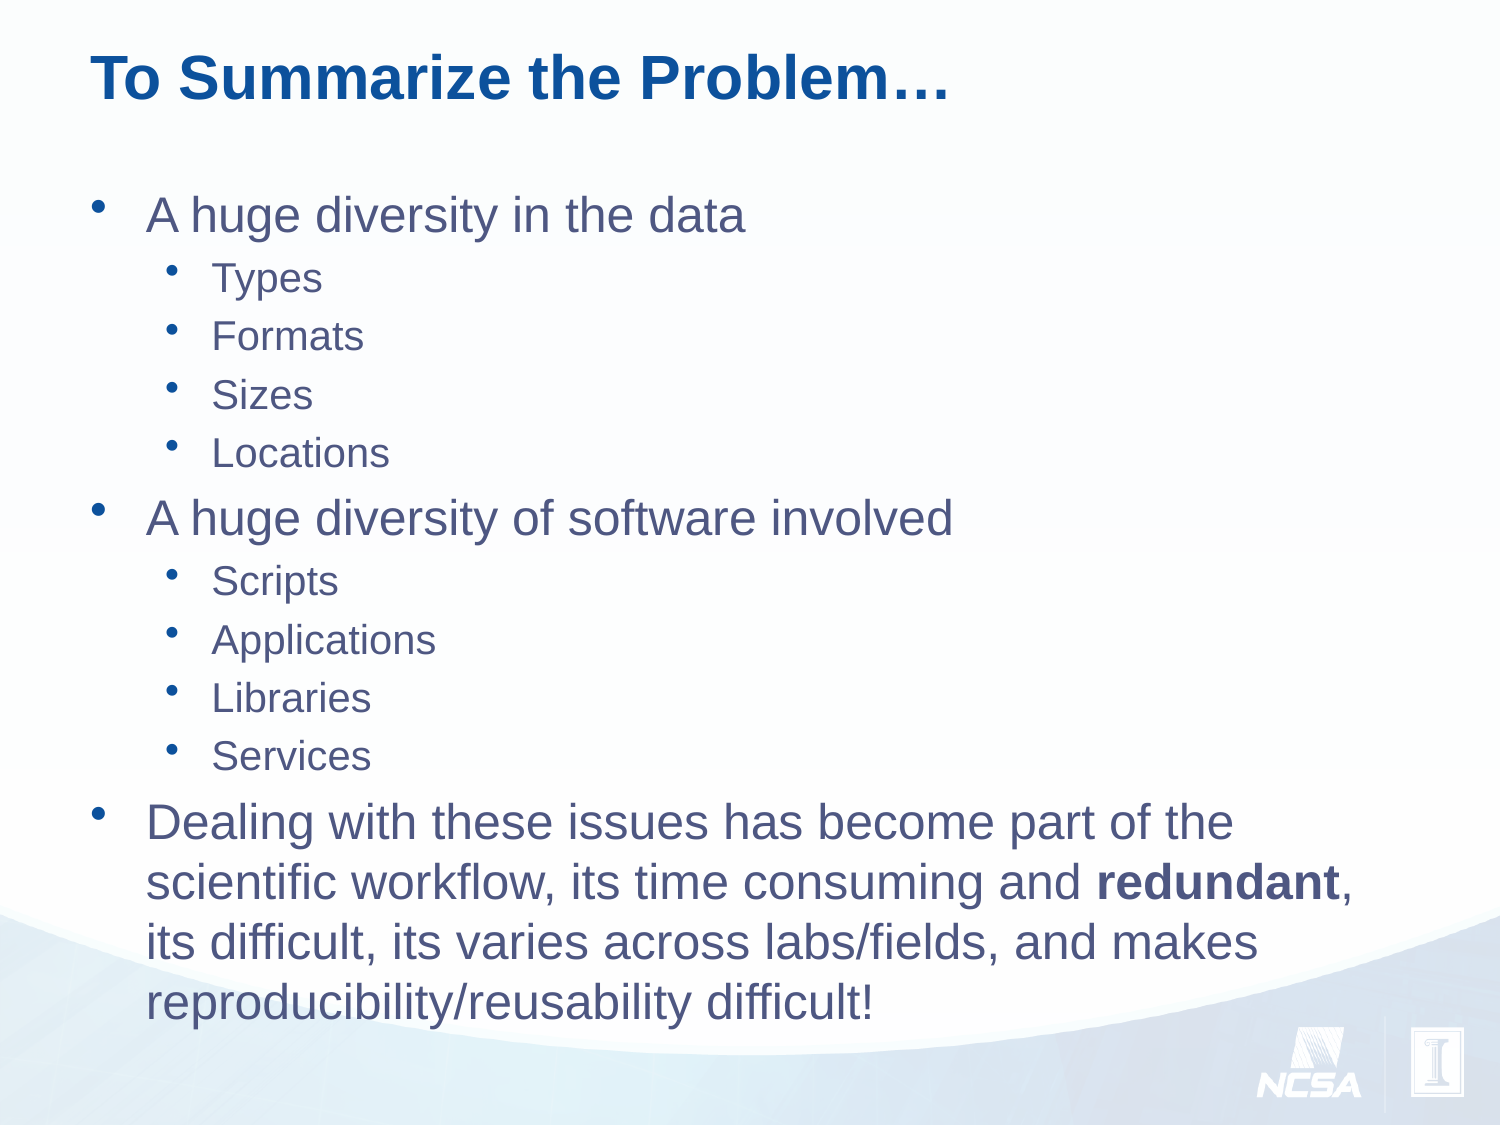

# To Summarize the Problem…
A huge diversity in the data
Types
Formats
Sizes
Locations
A huge diversity of software involved
Scripts
Applications
Libraries
Services
Dealing with these issues has become part of the scientific workflow, its time consuming and redundant, its difficult, its varies across labs/fields, and makes reproducibility/reusability difficult!